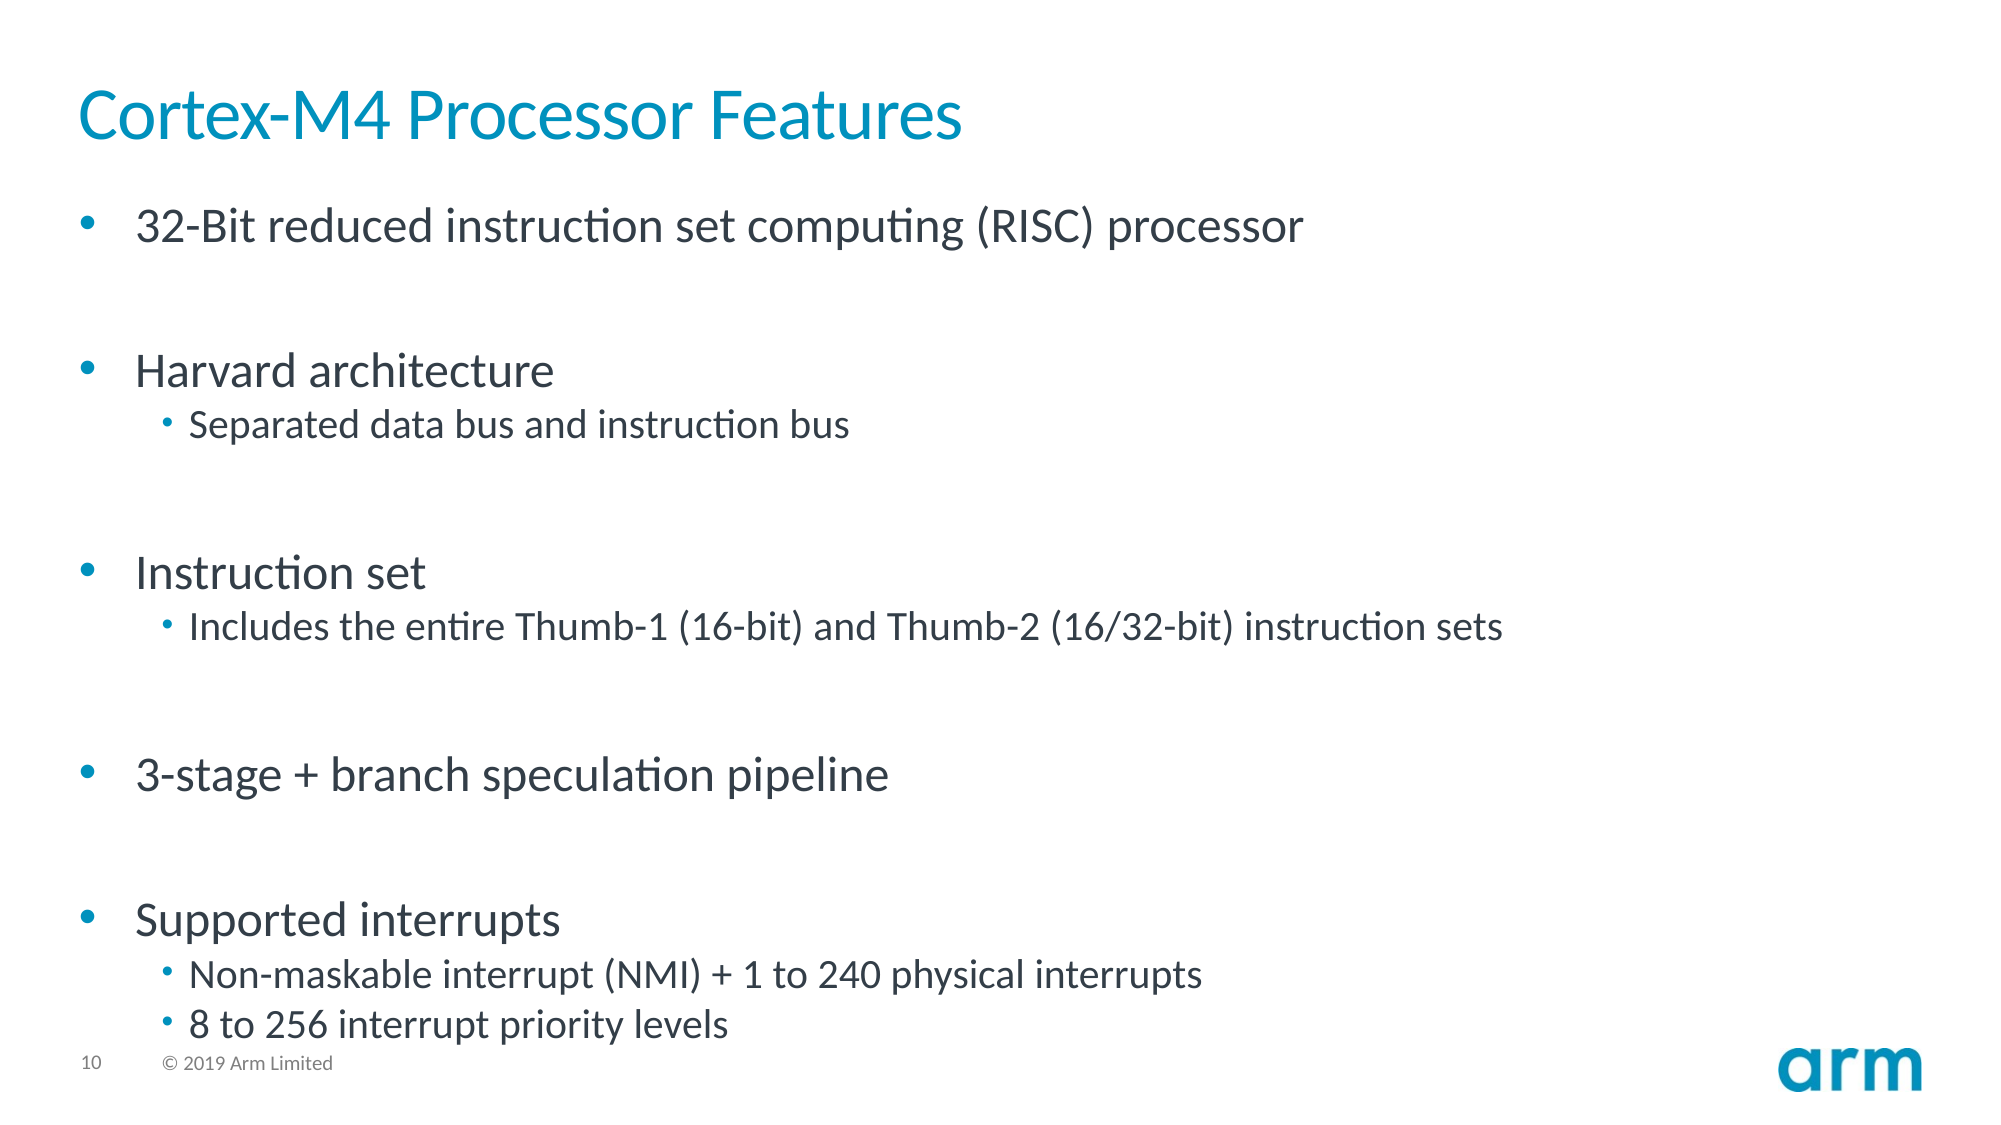

# Cortex-M4 Processor Features
32-Bit reduced instruction set computing (RISC) processor

Harvard architecture
Separated data bus and instruction bus

Instruction set
Includes the entire Thumb-1 (16-bit) and Thumb-2 (16/32-bit) instruction sets

3-stage + branch speculation pipeline

Supported interrupts
Non-maskable interrupt (NMI) + 1 to 240 physical interrupts
8 to 256 interrupt priority levels